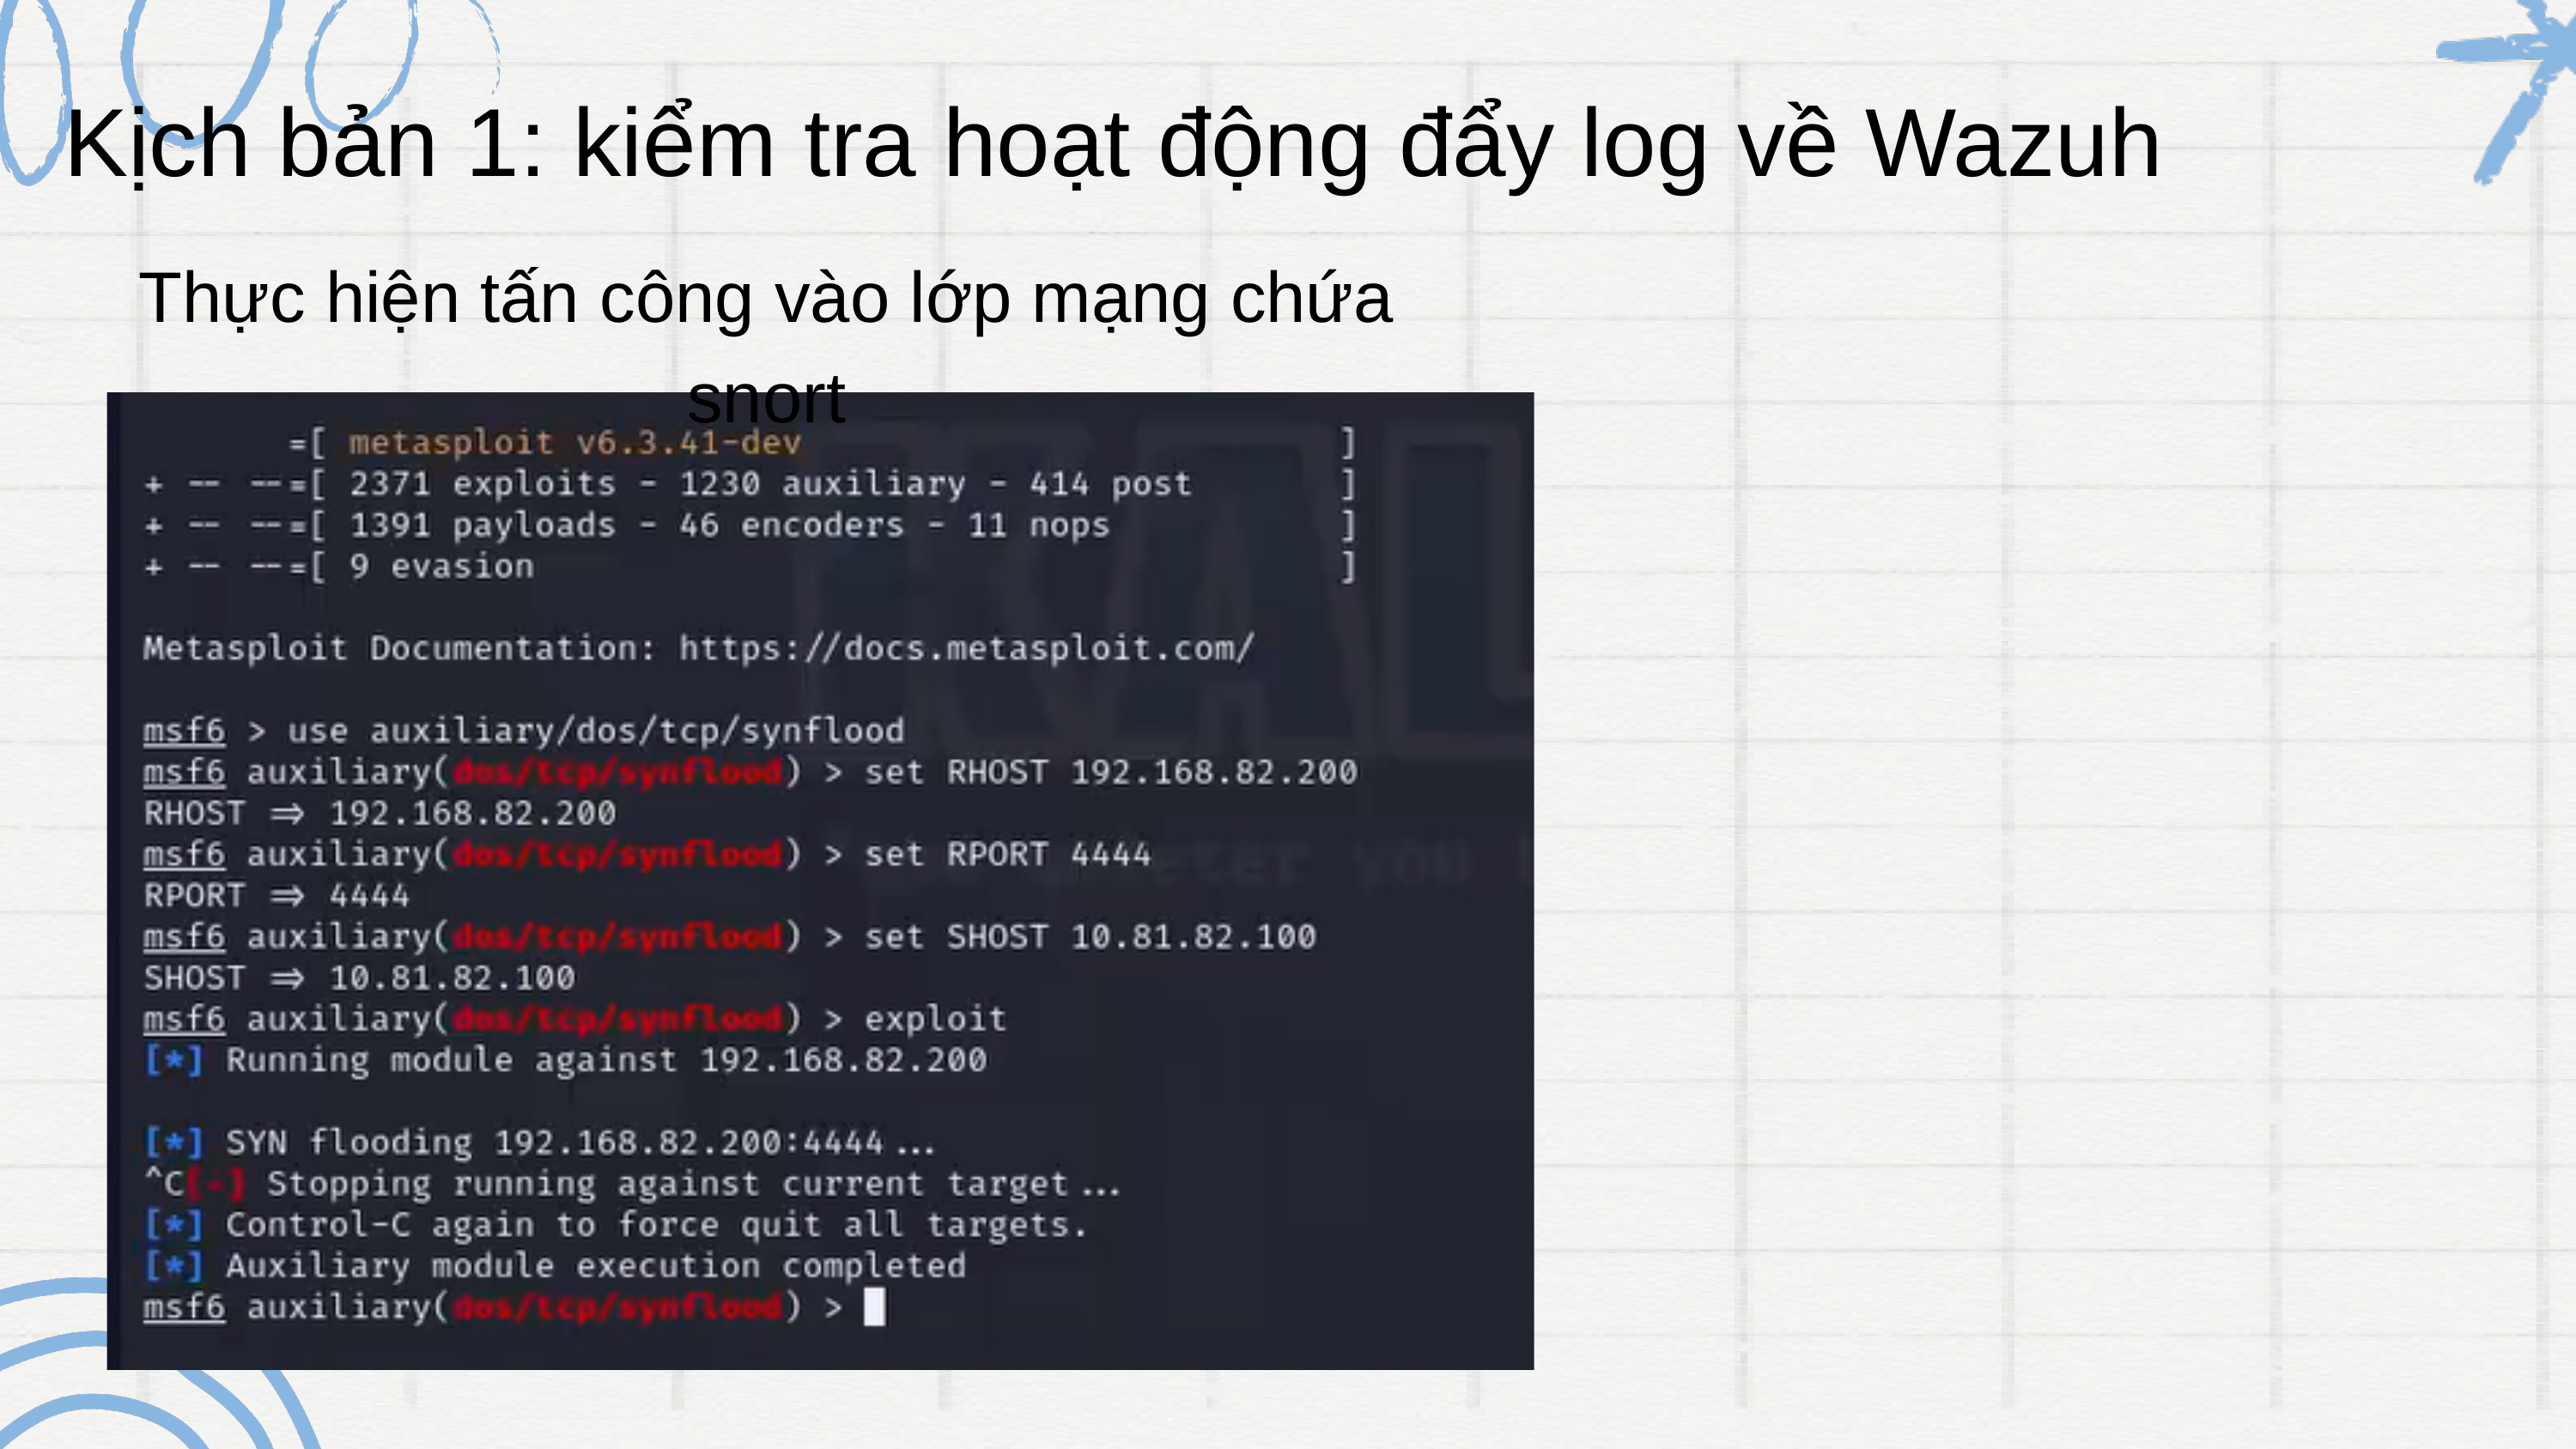

Kịch bản 1: kiểm tra hoạt động đẩy log về Wazuh
Thực hiện tấn công vào lớp mạng chứa snort